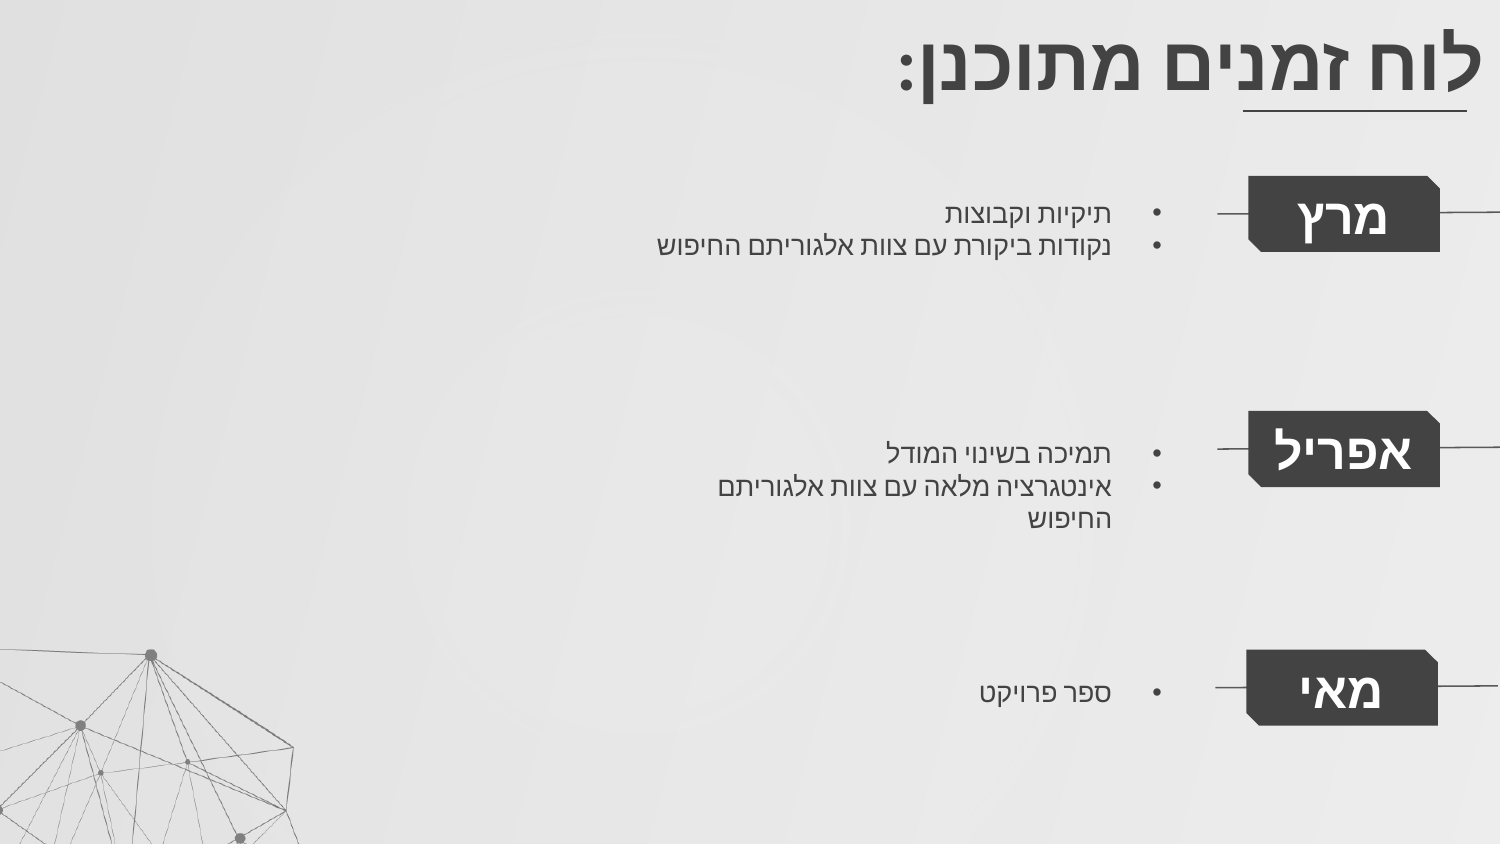

# לוח זמנים מתוכנן:

תיקיות וקבוצות
נקודות ביקורת עם צוות אלגוריתם החיפוש

מרץ

תמיכה בשינוי המודל
אינטגרציה מלאה עם צוות אלגוריתם החיפוש
אפריל

ספר פרויקט
מאי